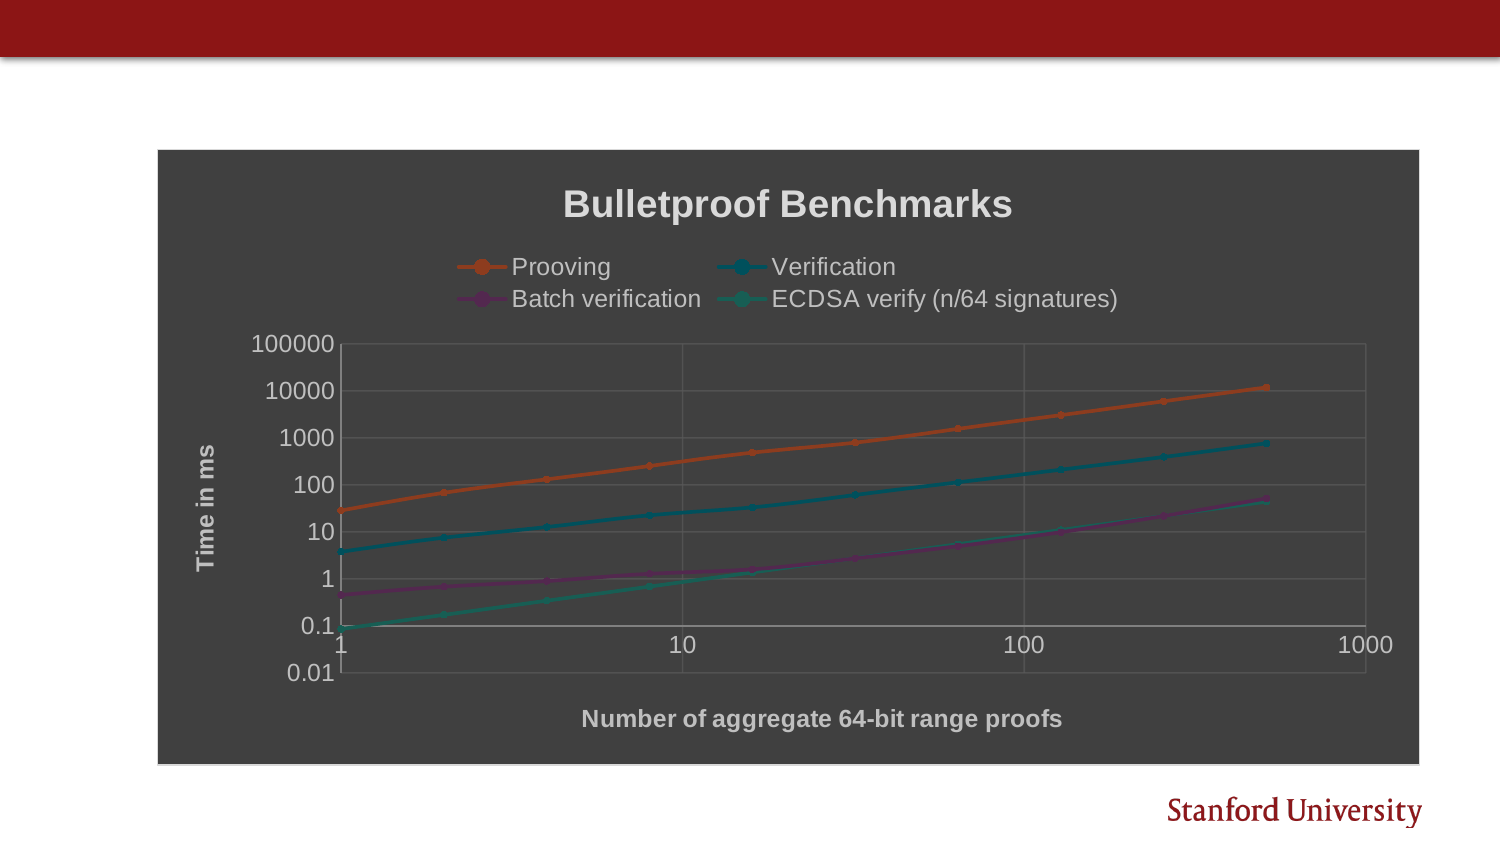

### Chart: Bulletproof Benchmarks

| Category | Prooving | Verification | Batch verification | ECDSA verify (n/64 signatures) |
|---|---|---|---|---|